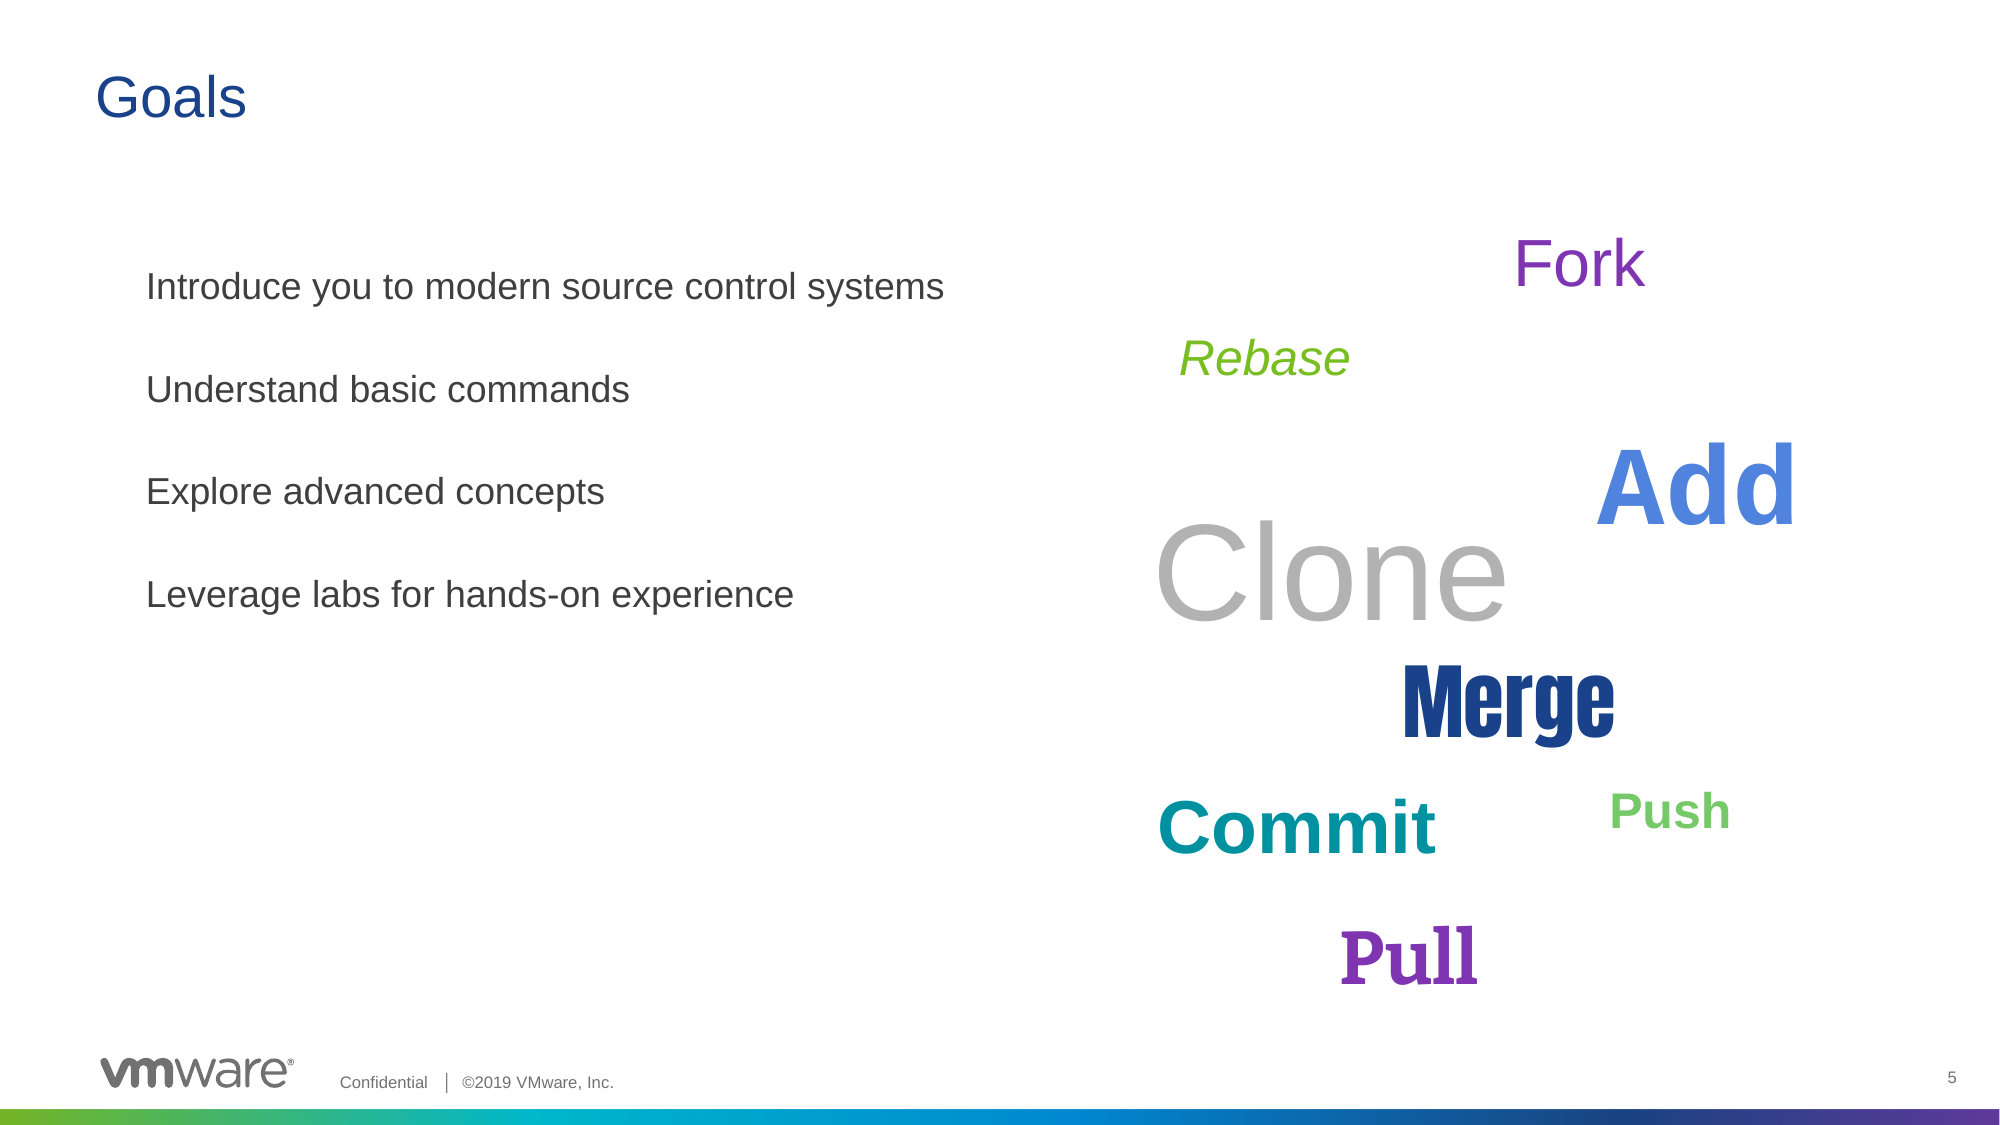

# Goals
Fork
Introduce you to modern source control systems

Understand basic commands

Explore advanced concepts

Leverage labs for hands-on experience
Rebase
Add
Clone
Merge
Commit
Push
Pull